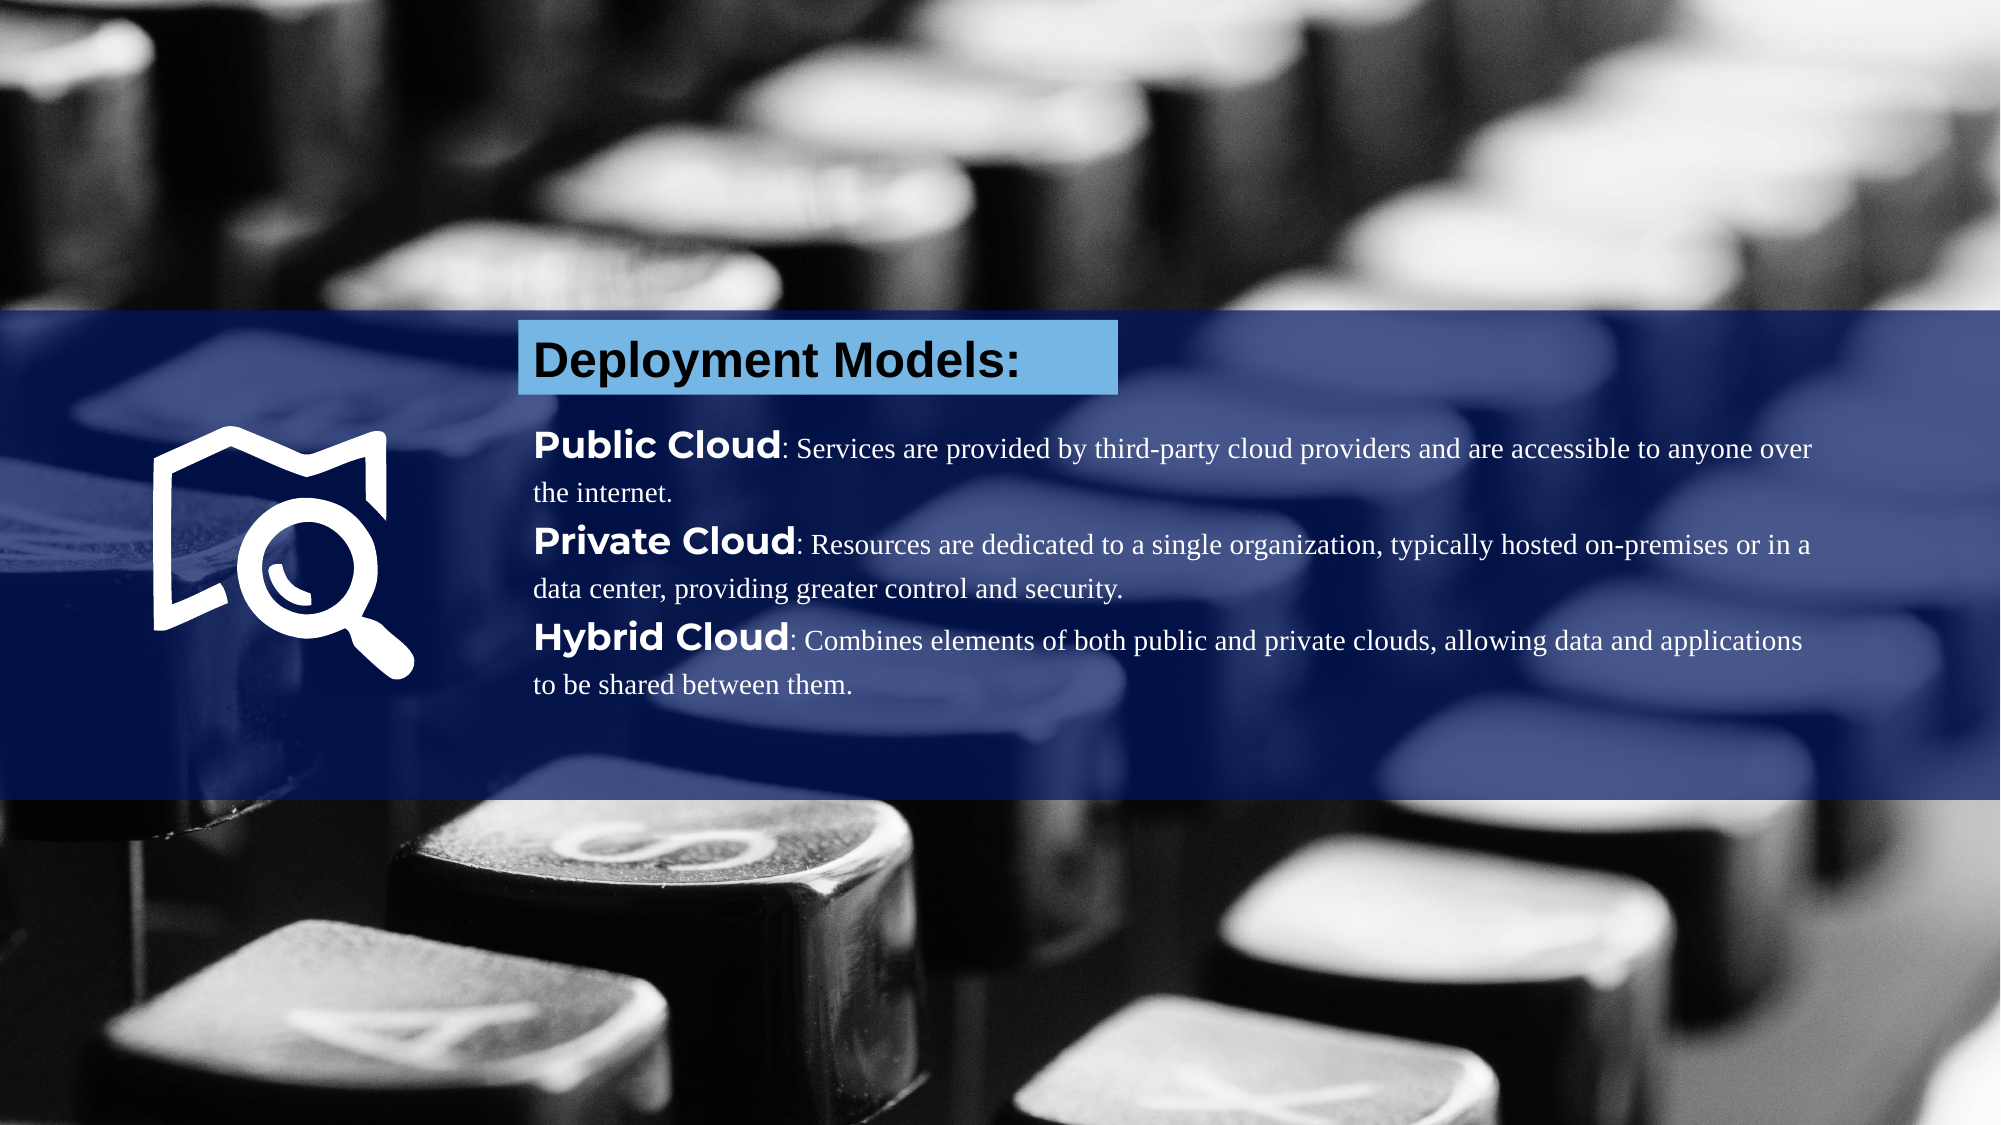

Deployment Models:
Public Cloud: Services are provided by third-party cloud providers and are accessible to anyone over the internet.
Private Cloud: Resources are dedicated to a single organization, typically hosted on-premises or in a data center, providing greater control and security.
Hybrid Cloud: Combines elements of both public and private clouds, allowing data and applications to be shared between them.